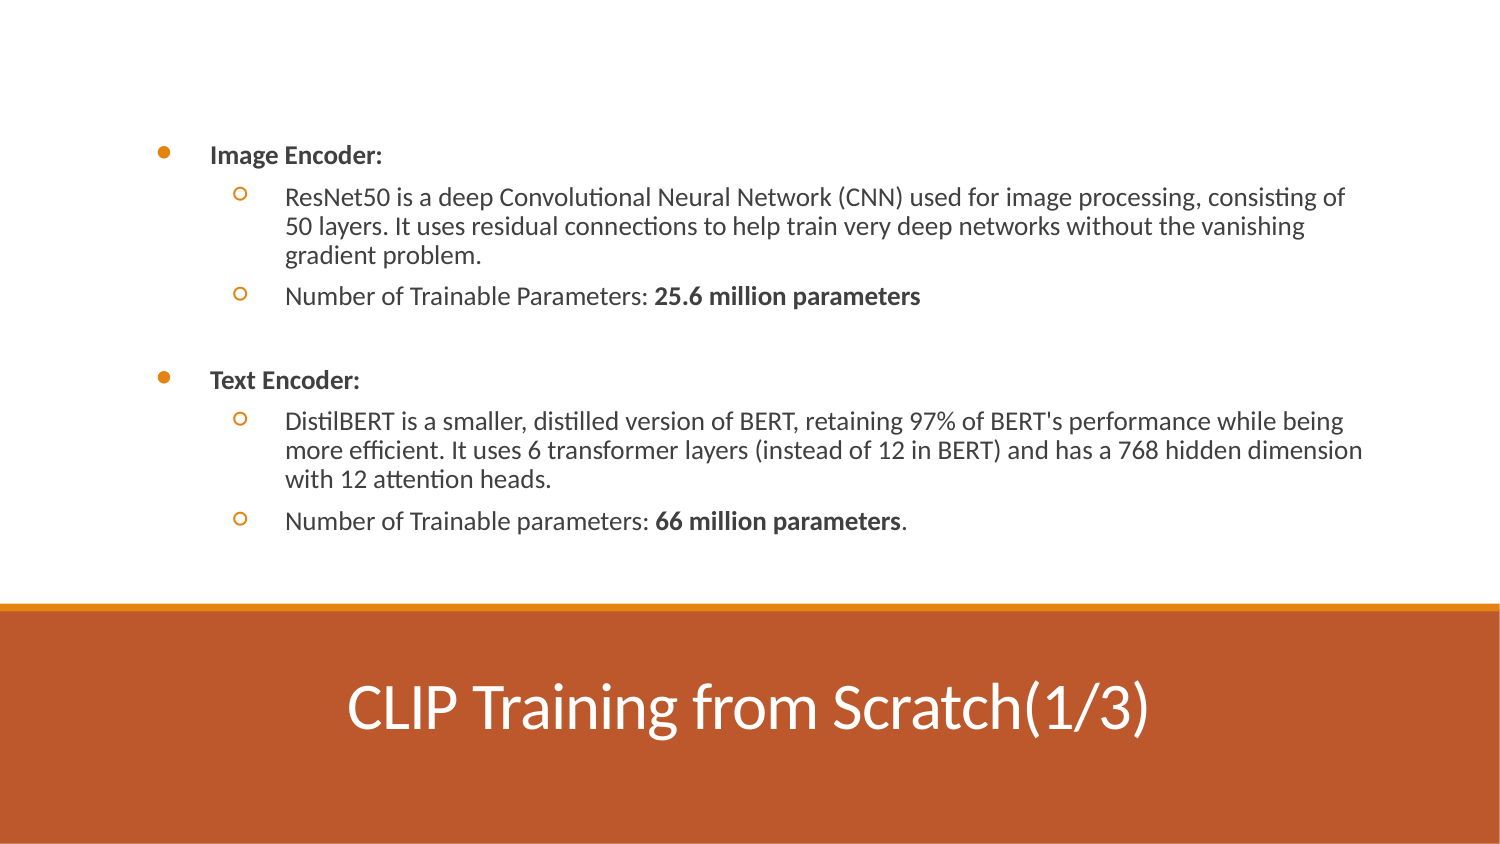

Image Encoder:
ResNet50 is a deep Convolutional Neural Network (CNN) used for image processing, consisting of 50 layers. It uses residual connections to help train very deep networks without the vanishing gradient problem.
Number of Trainable Parameters: 25.6 million parameters

Text Encoder:
DistilBERT is a smaller, distilled version of BERT, retaining 97% of BERT's performance while being more efficient. It uses 6 transformer layers (instead of 12 in BERT) and has a 768 hidden dimension with 12 attention heads.
Number of Trainable parameters: 66 million parameters.

# CLIP Training from Scratch(1/3)